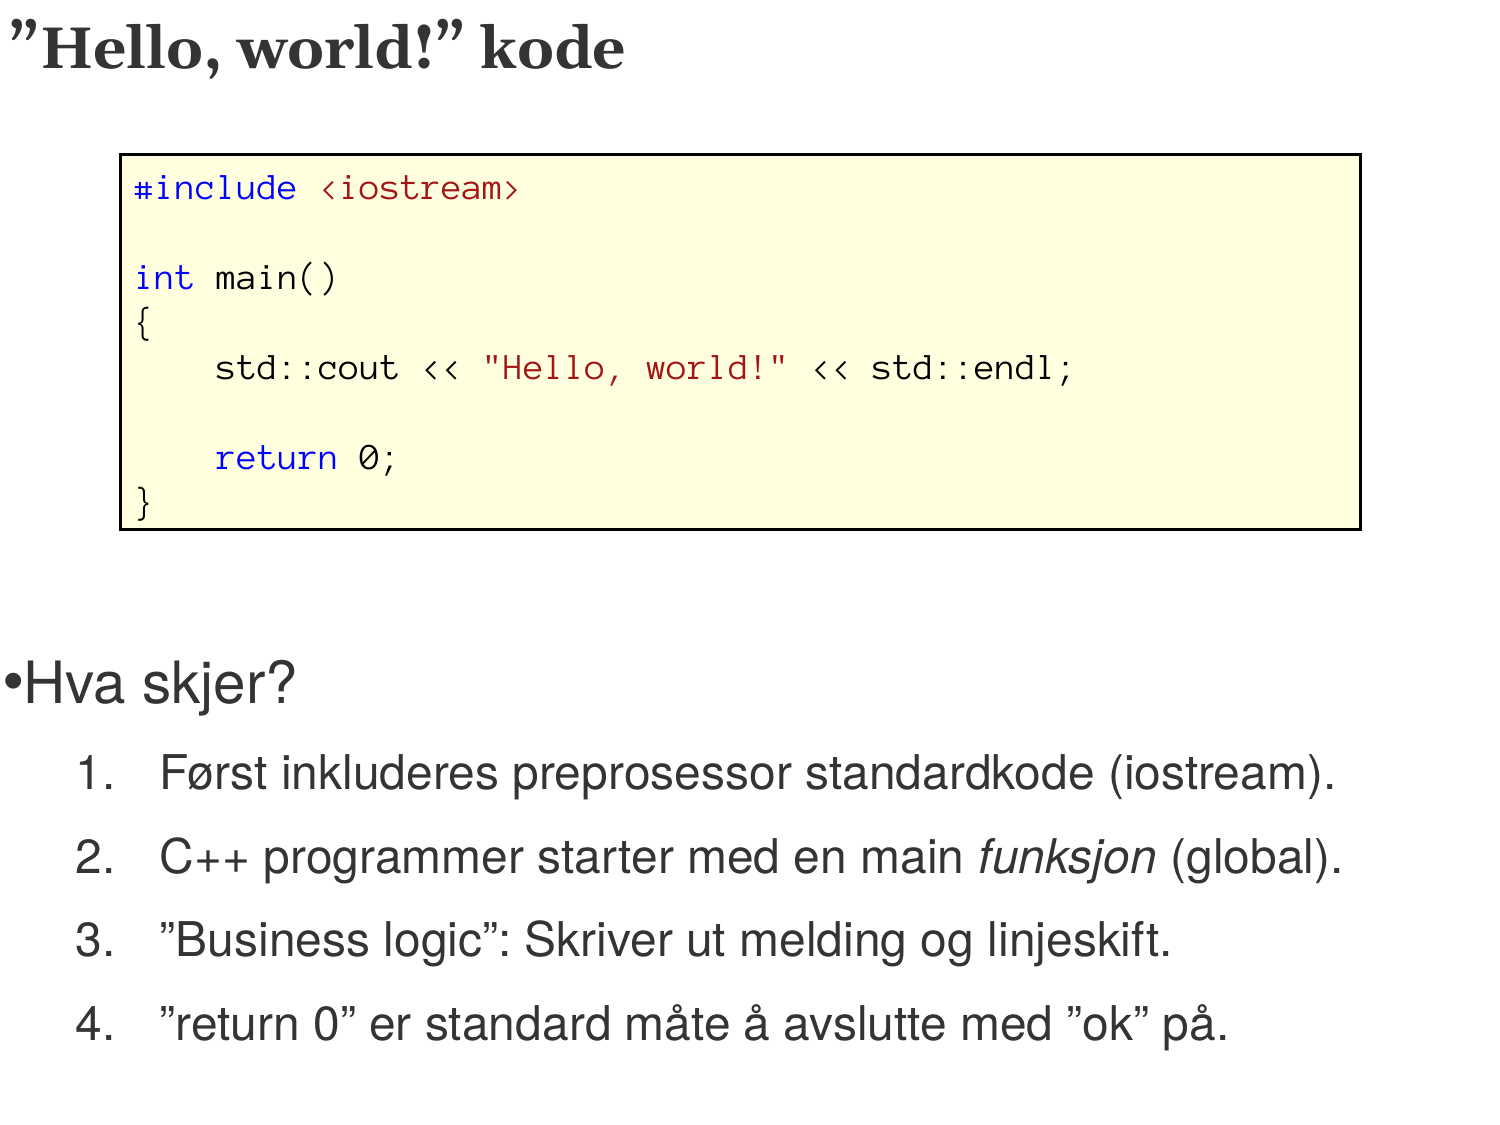

# ”Hello, world!” kode
#include <iostream>

int main()
{
    std::cout << "Hello, world!" << std::endl;

    return 0;
}

Hva skjer?
Først inkluderes preprosessor standardkode (iostream).
C++ programmer starter med en main funksjon (global).
”Business logic”: Skriver ut melding og linjeskift.
”return 0” er standard måte å avslutte med ”ok” på.